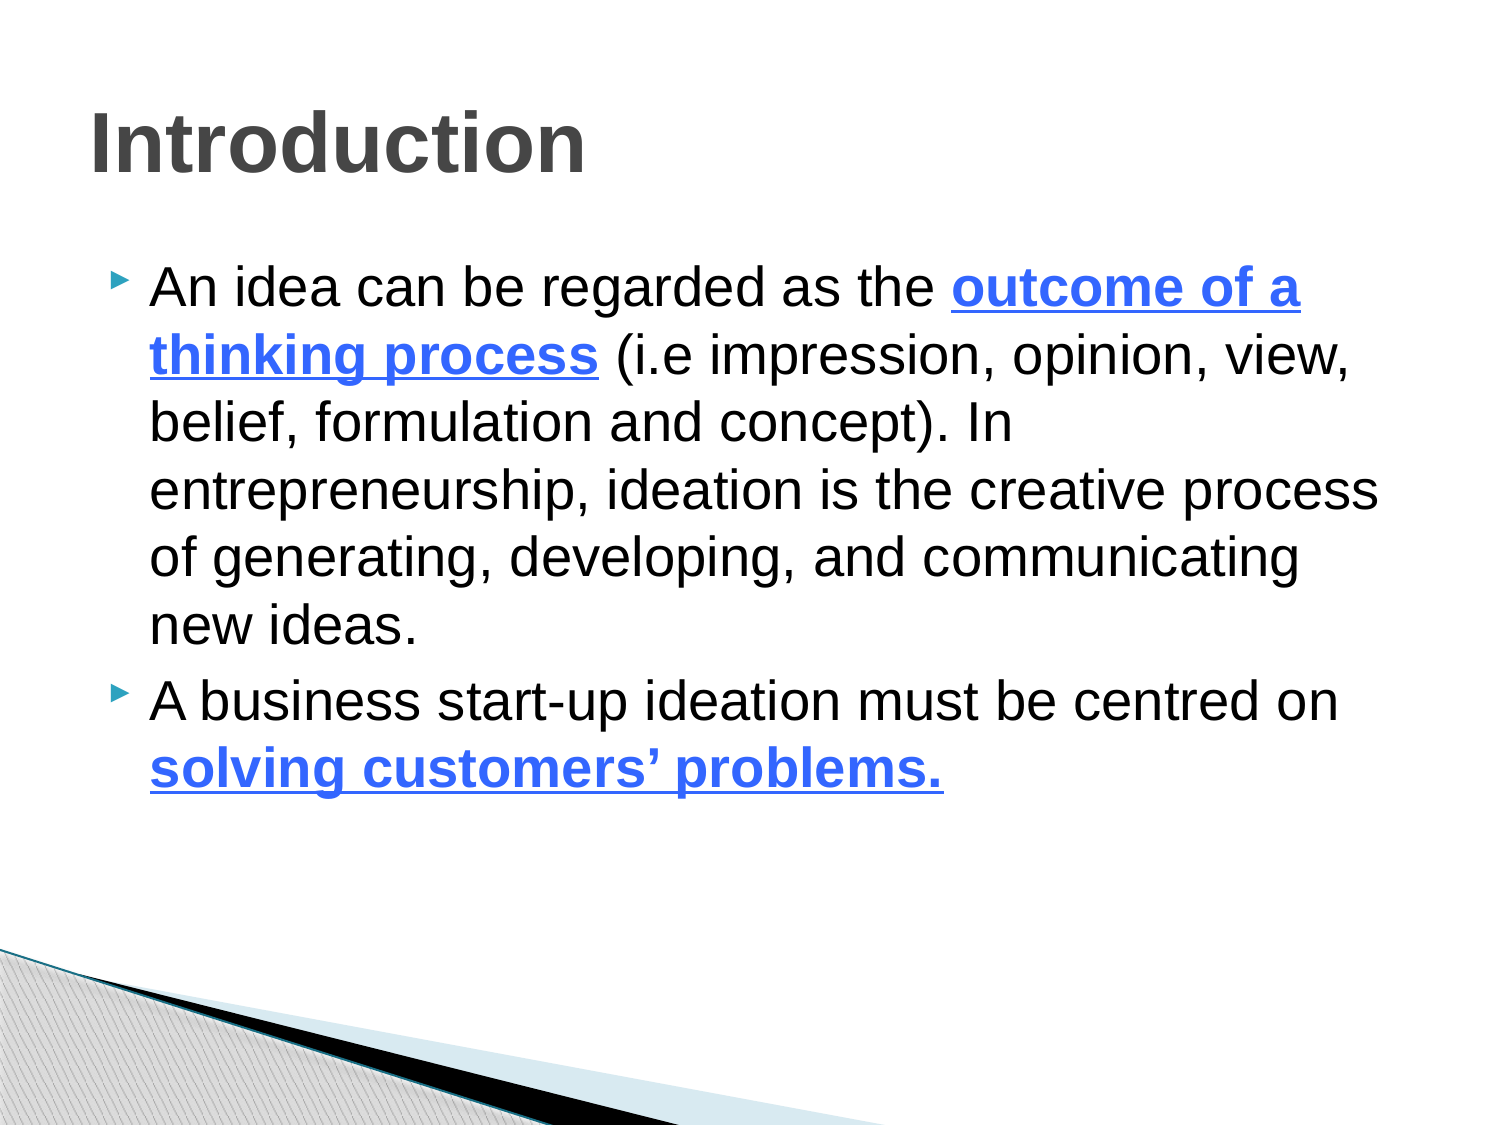

# Introduction
An idea can be regarded as the outcome of a thinking process (i.e impression, opinion, view,  belief, formulation and concept). In entrepreneurship, ideation is the creative process of generating, developing, and communicating new ideas.
A business start-up ideation must be centred on solving customers’ problems.